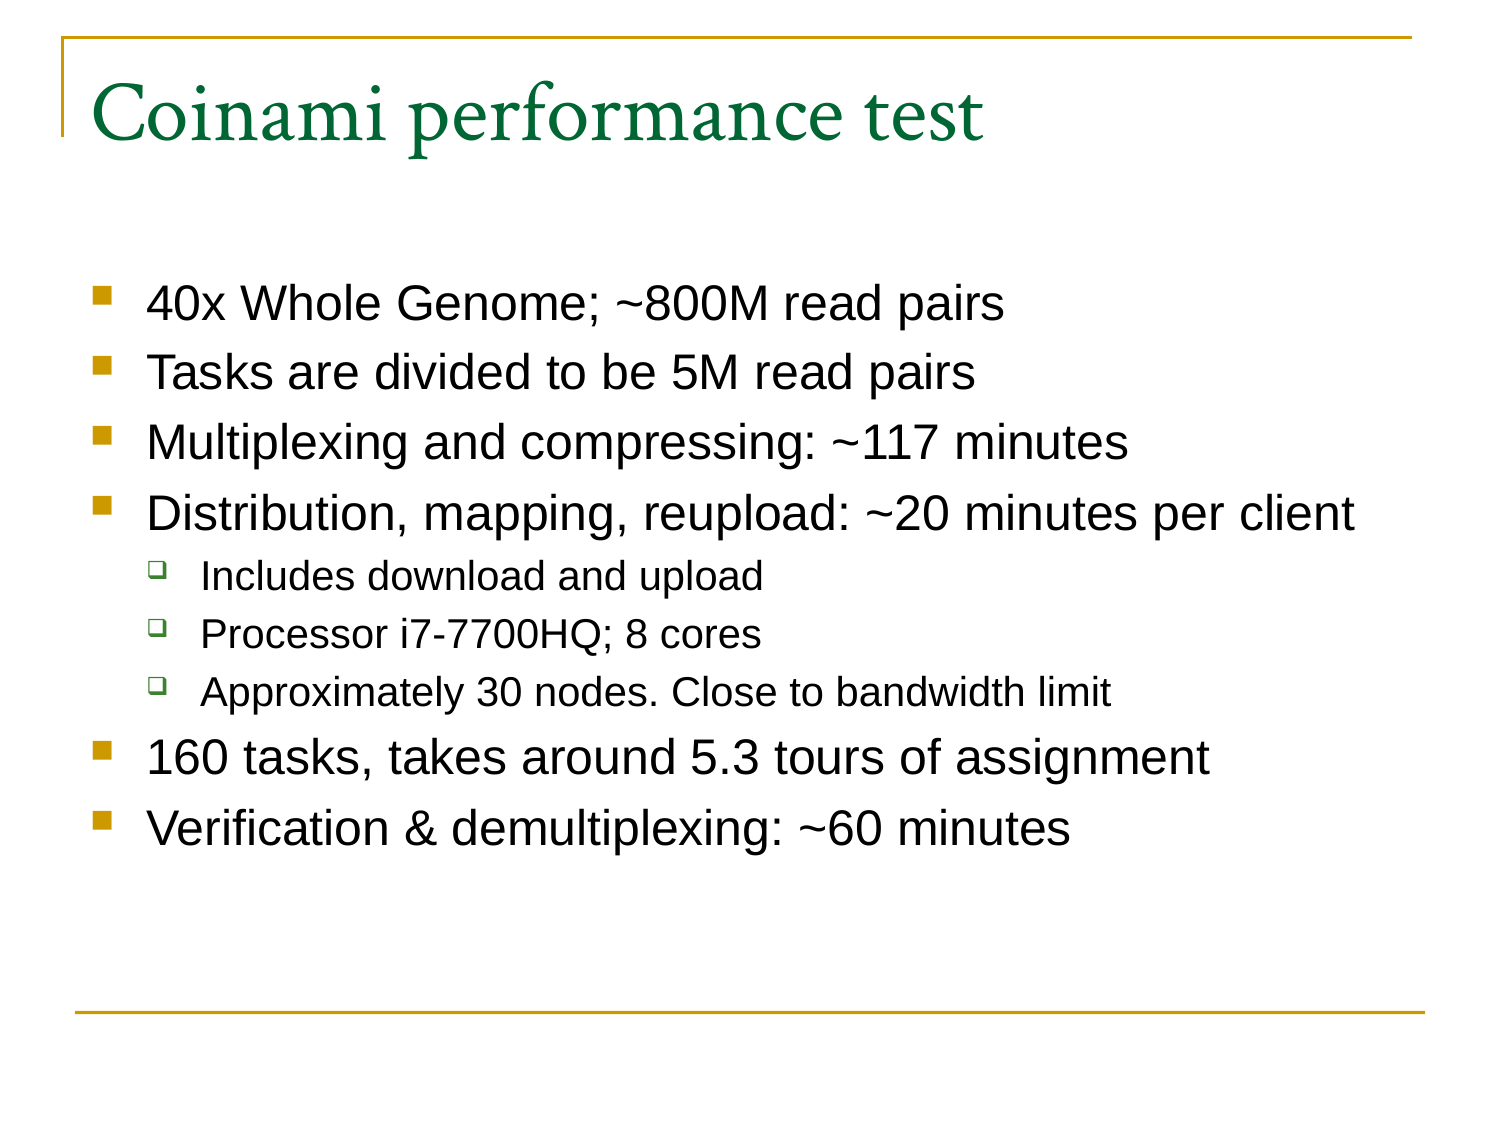

# Coinami performance test
40x Whole Genome; ~800M read pairs
Tasks are divided to be 5M read pairs
Multiplexing and compressing: ~117 minutes
Distribution, mapping, reupload: ~20 minutes per client
Includes download and upload
Processor i7-7700HQ; 8 cores
Approximately 30 nodes. Close to bandwidth limit
160 tasks, takes around 5.3 tours of assignment
Verification & demultiplexing: ~60 minutes